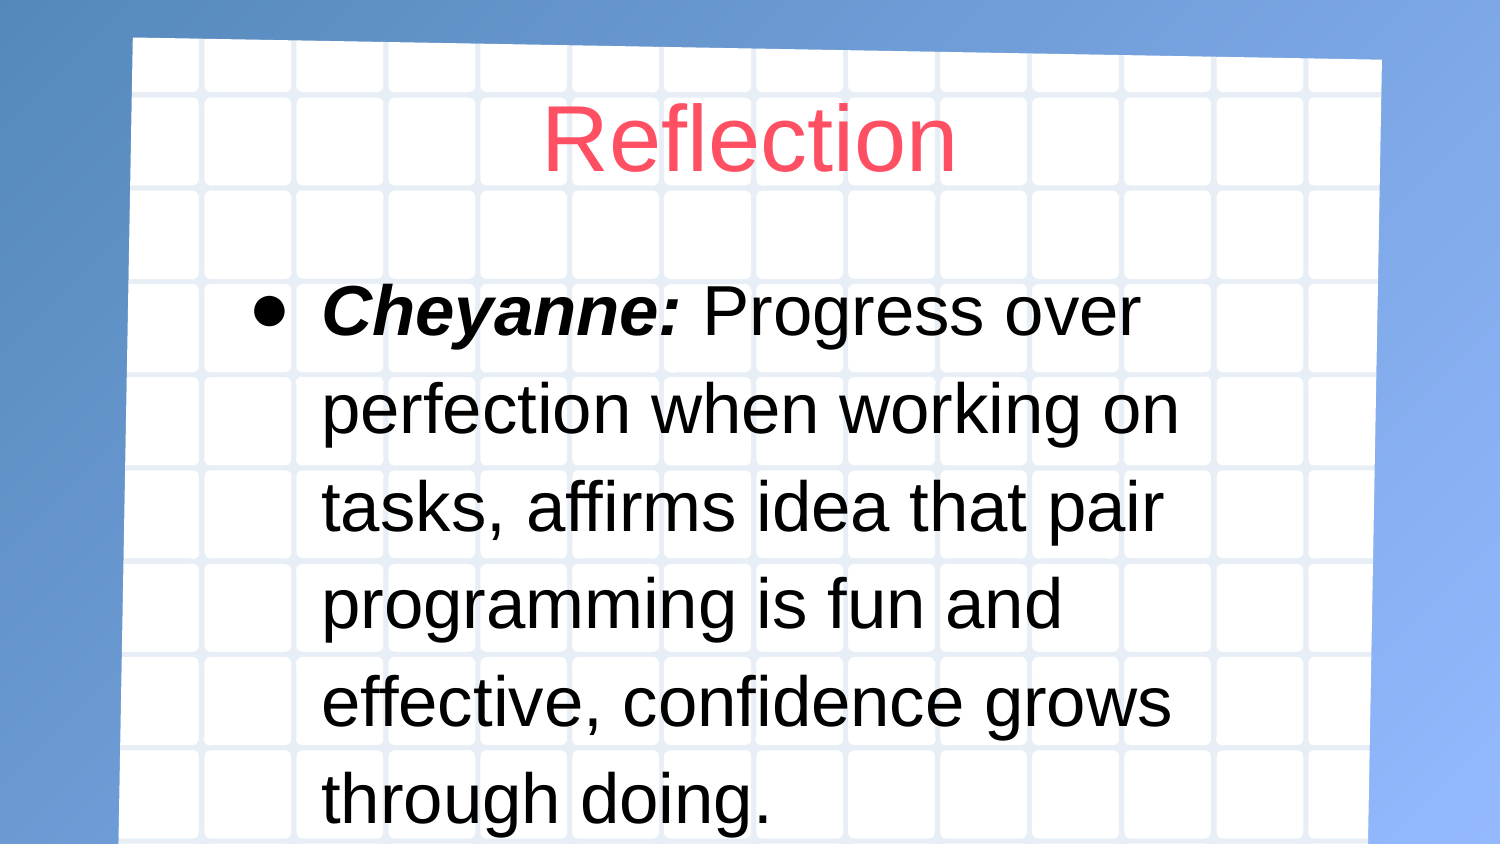

Reflection
Cheyanne: Progress over perfection when working on tasks, affirms idea that pair programming is fun and effective, confidence grows through doing.